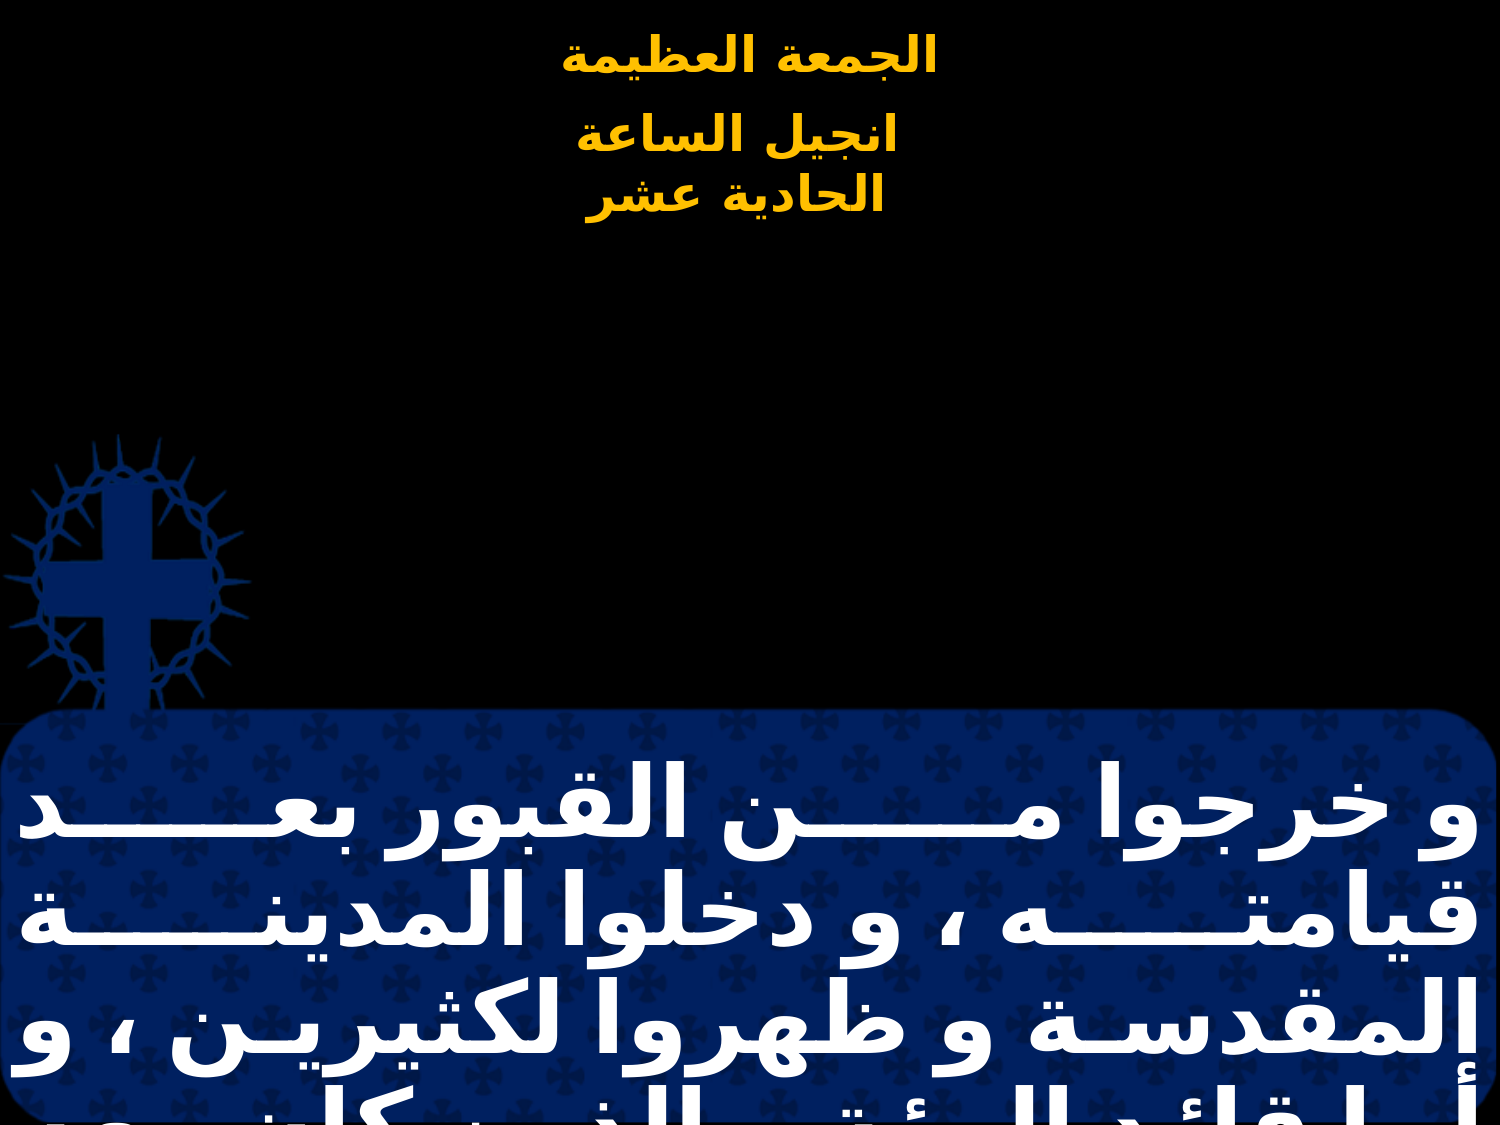

# و خرجوا من القبور بعد قيامته ، و دخلوا المدينة المقدسة و ظهروا لكثيرين ، و أما قائد المئة و الذين كان معه يحرسون يسوع .